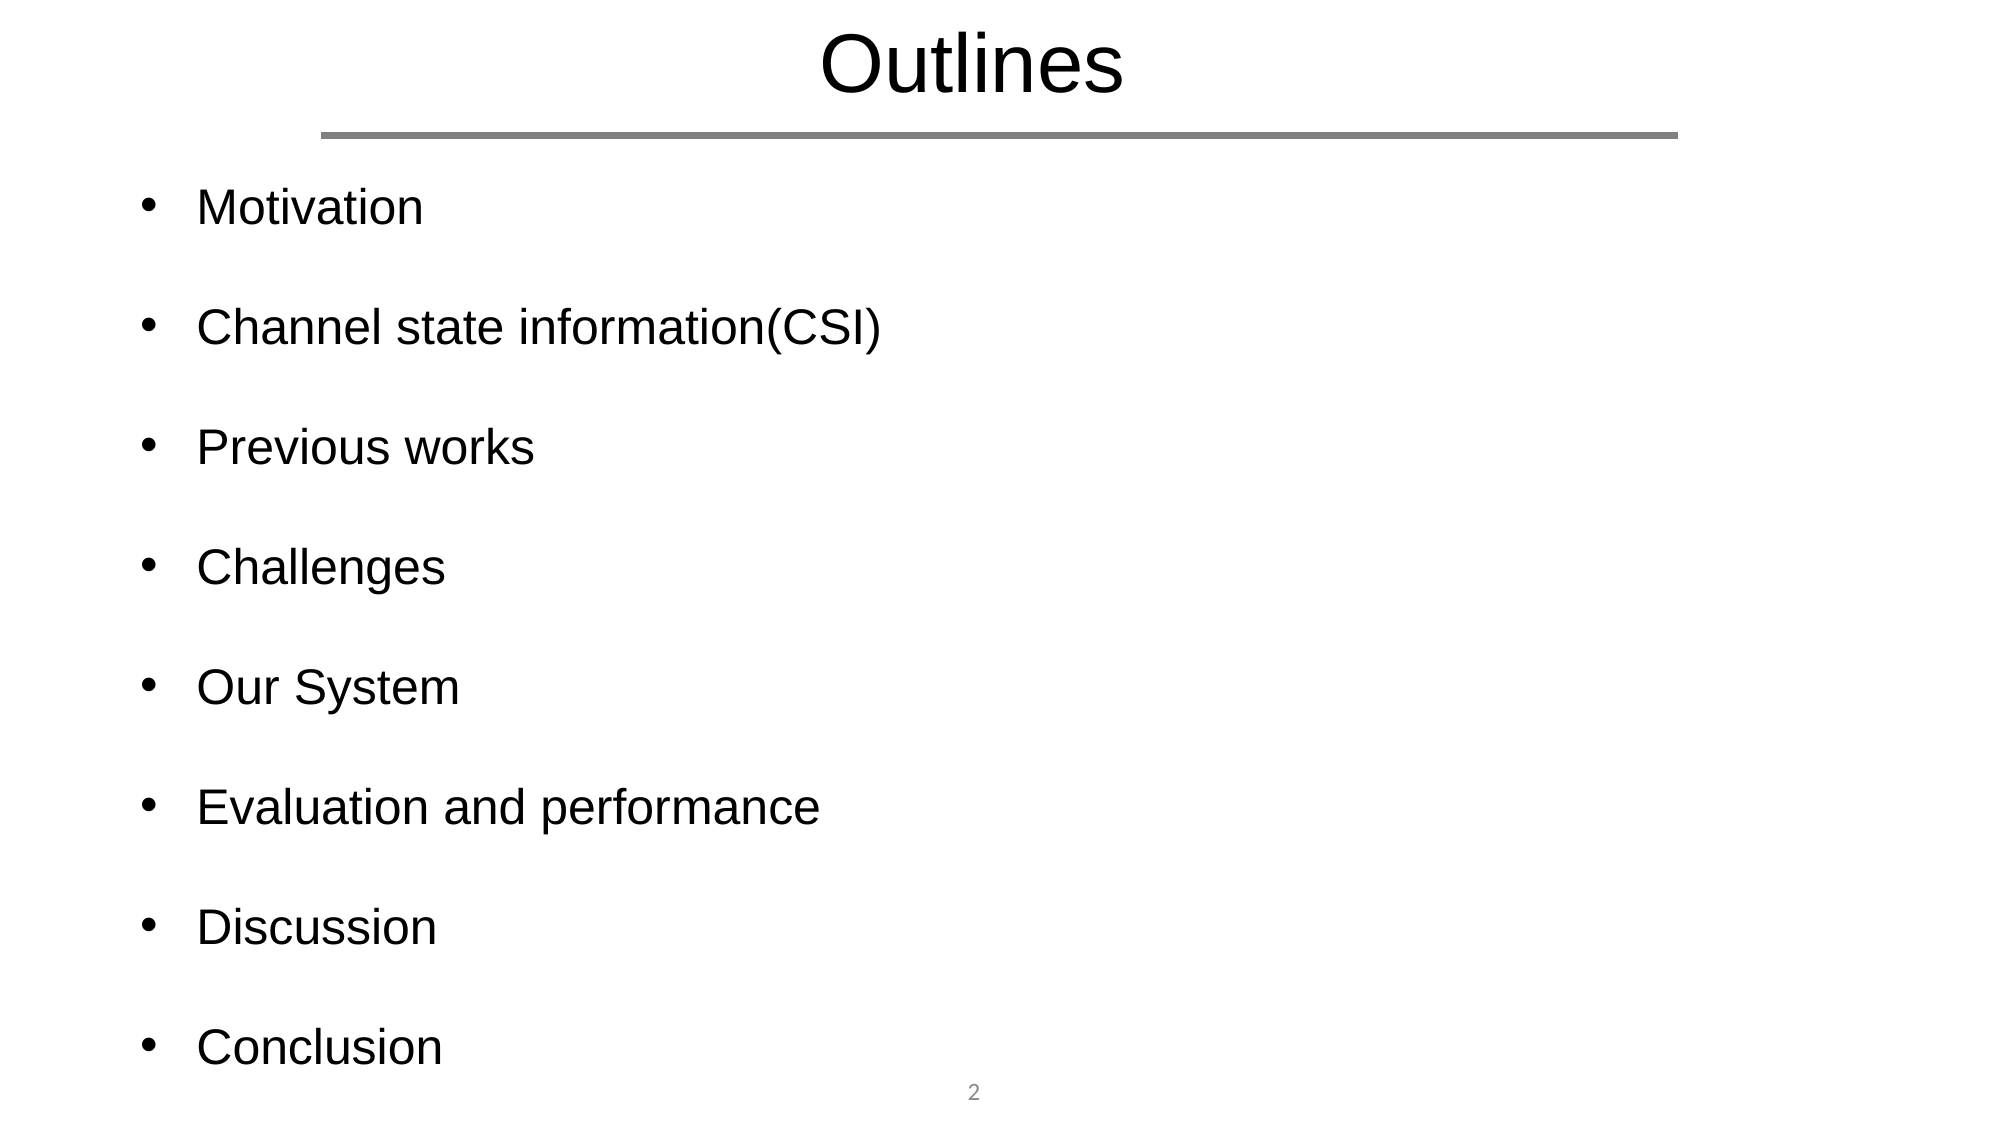

# Outlines
Motivation

Channel state information(CSI)

Previous works

Challenges

Our System

Evaluation and performance

Discussion

Conclusion
2